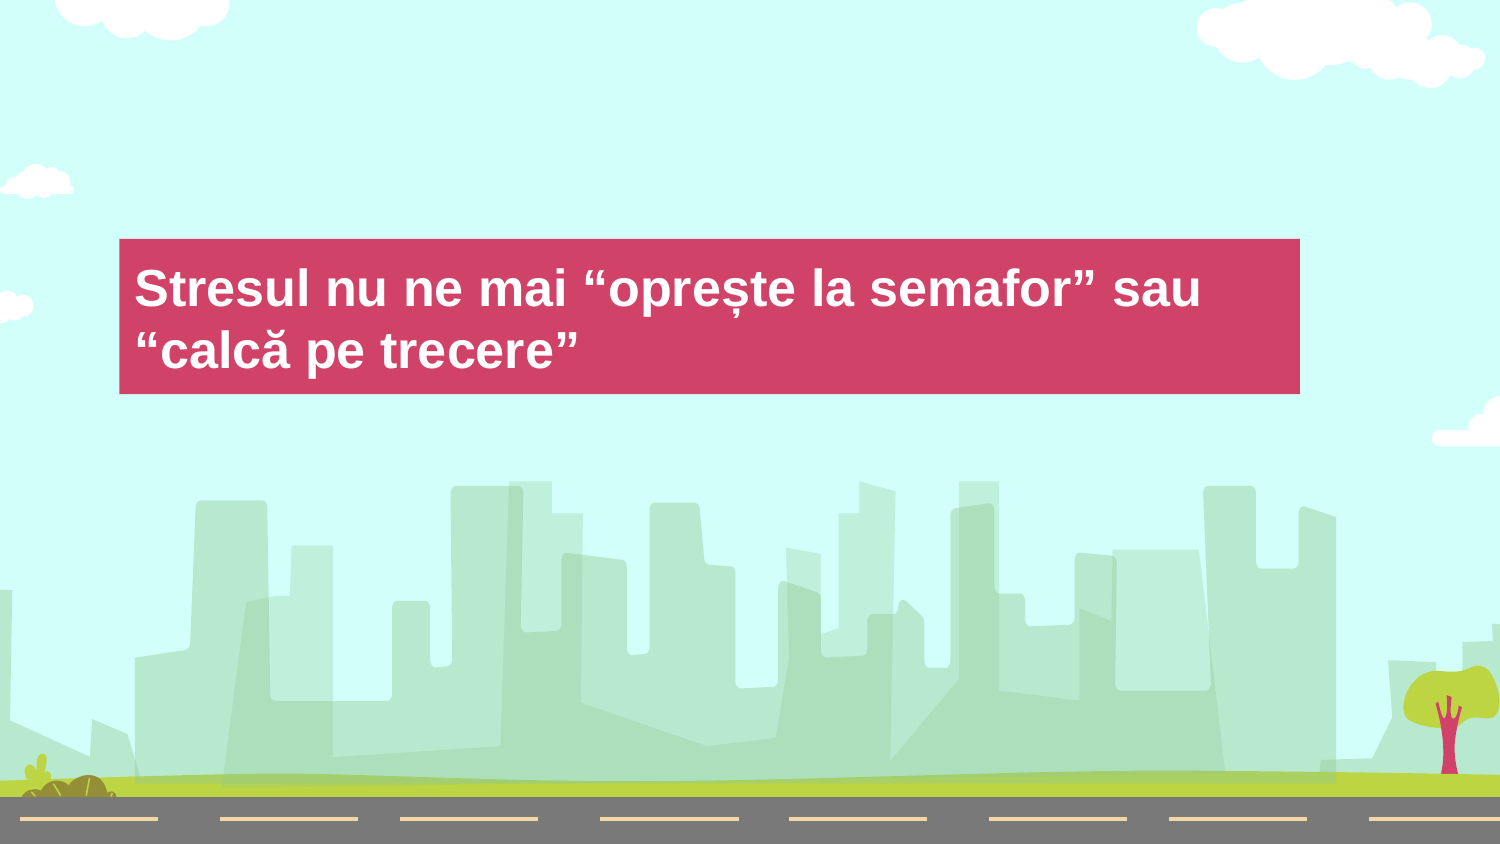

# Stresul nu ne mai “oprește la semafor” sau “calcă pe trecere”